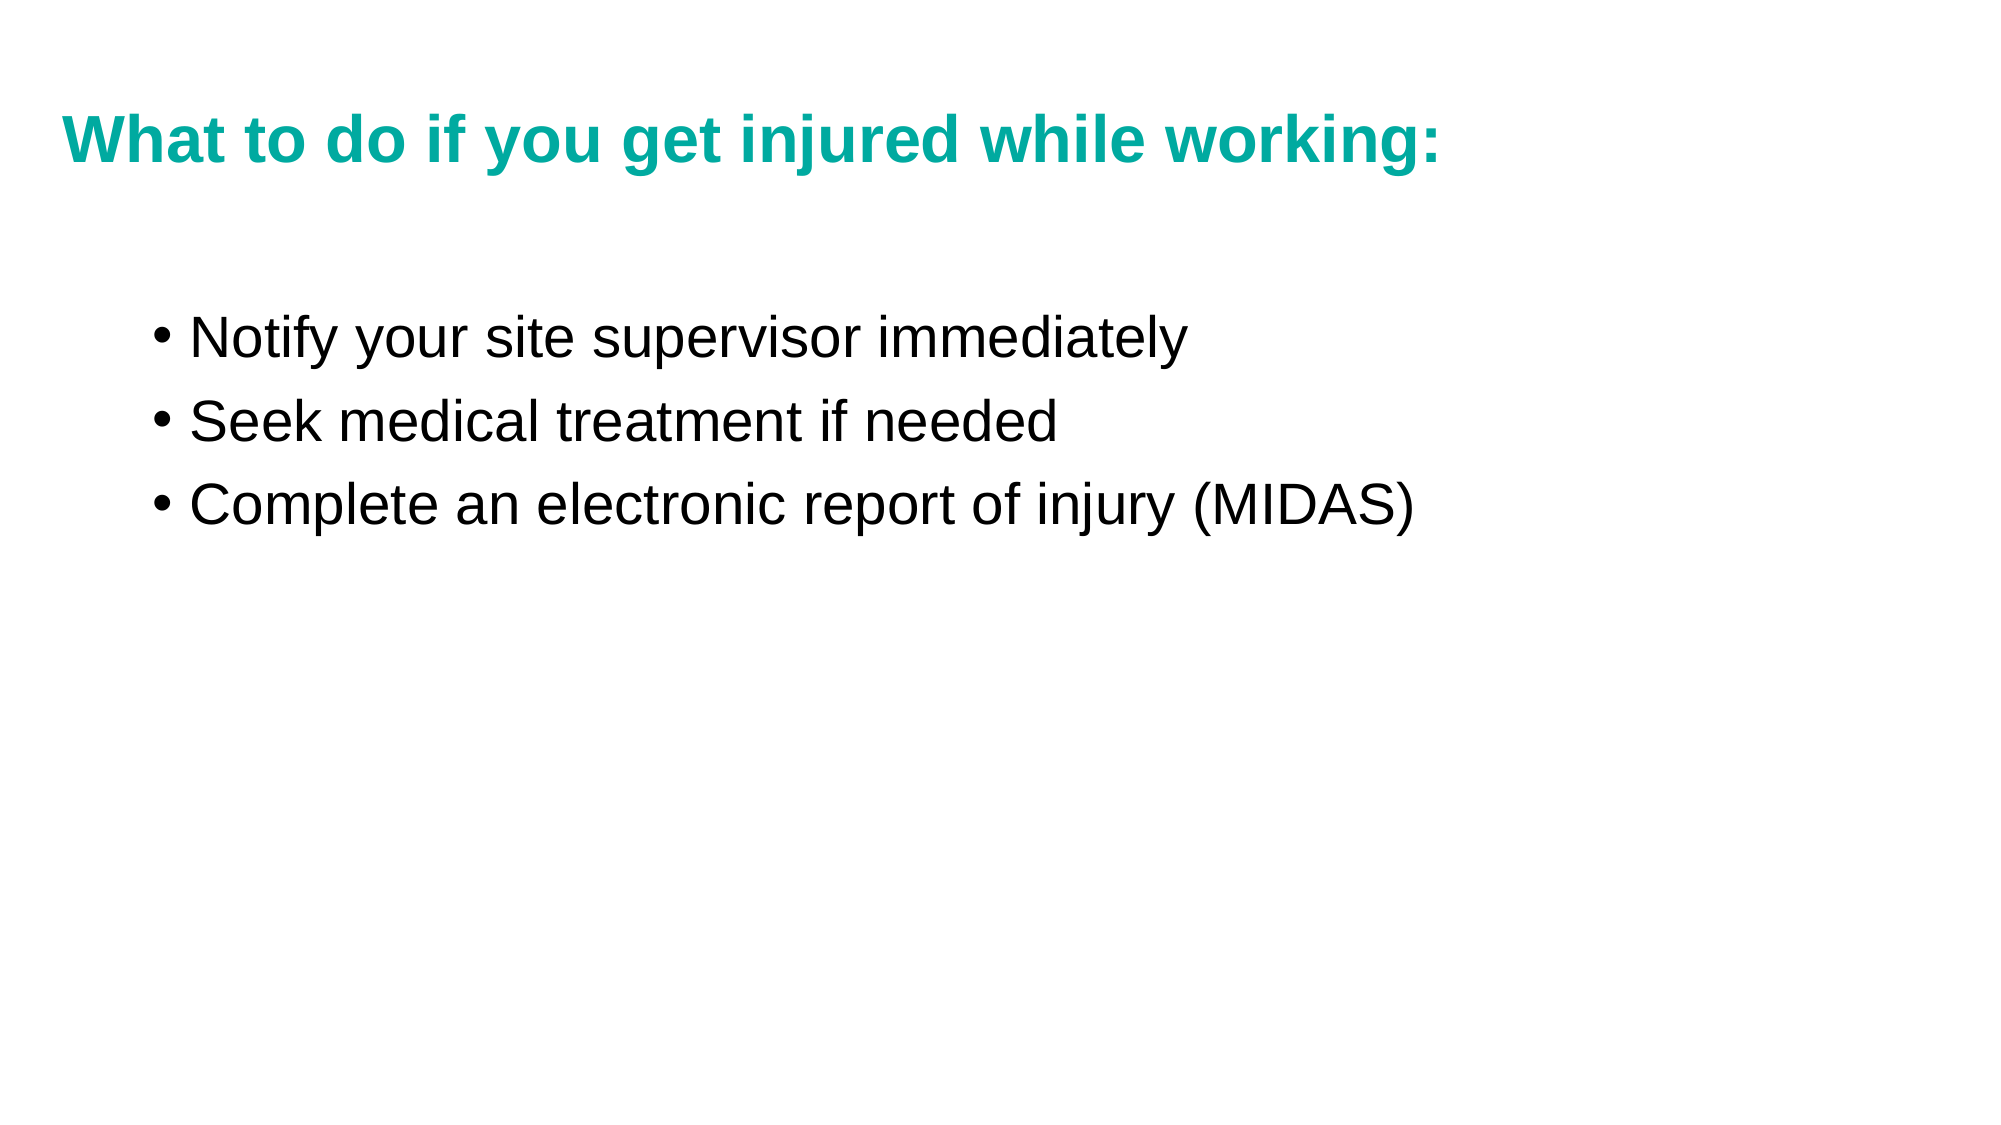

# What to do if you get injured while working:
Notify your site supervisor immediately
Seek medical treatment if needed
Complete an electronic report of injury (MIDAS)